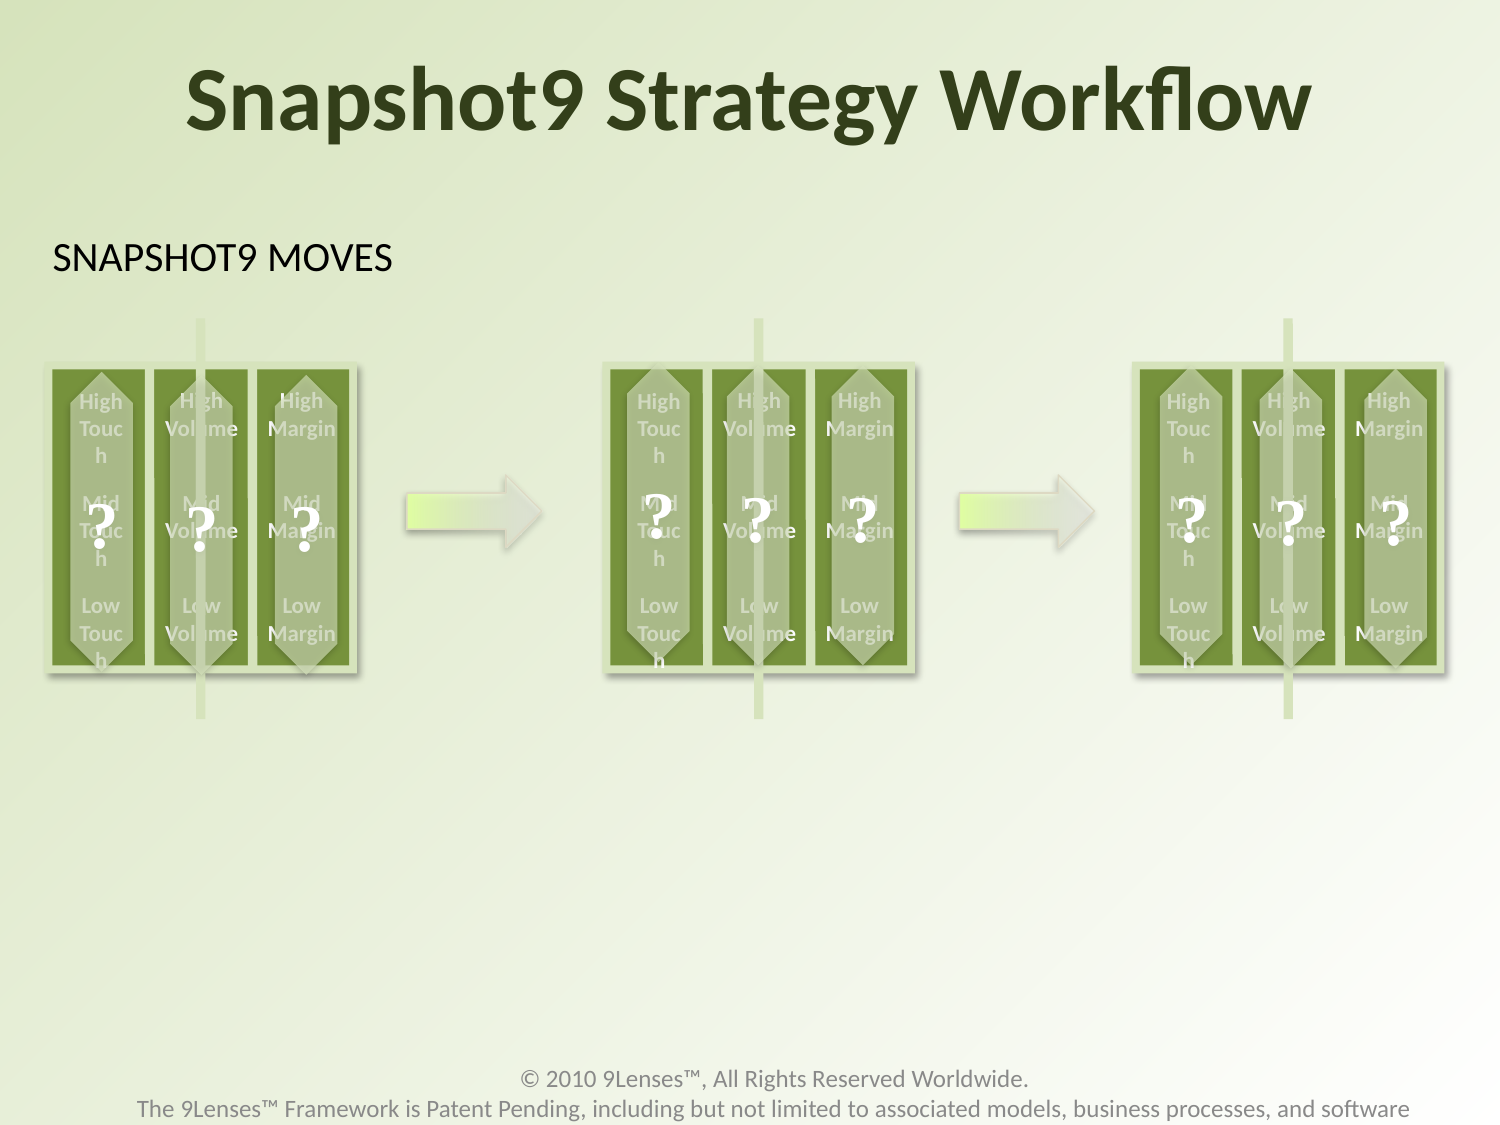

# Snapshot9 Strategy Workflow
SNAPSHOT9 MOVES

High
Touch
High
Volume
High
Margin
Mid
Touch
Mid
Volume
Mid
Margin
Low
Touch
Low
Volume
Low
Margin

High
Touch
High
Volume
High
Margin
Mid
Touch
Mid
Volume
Mid
Margin
Low
Touch
Low
Volume
Low
Margin

High
Touch
High
Volume
High
Margin
Mid
Touch
Mid
Volume
Mid
Margin
Low
Touch
Low
Volume
Low
Margin
?
?
?
?
?
?
?
?
?